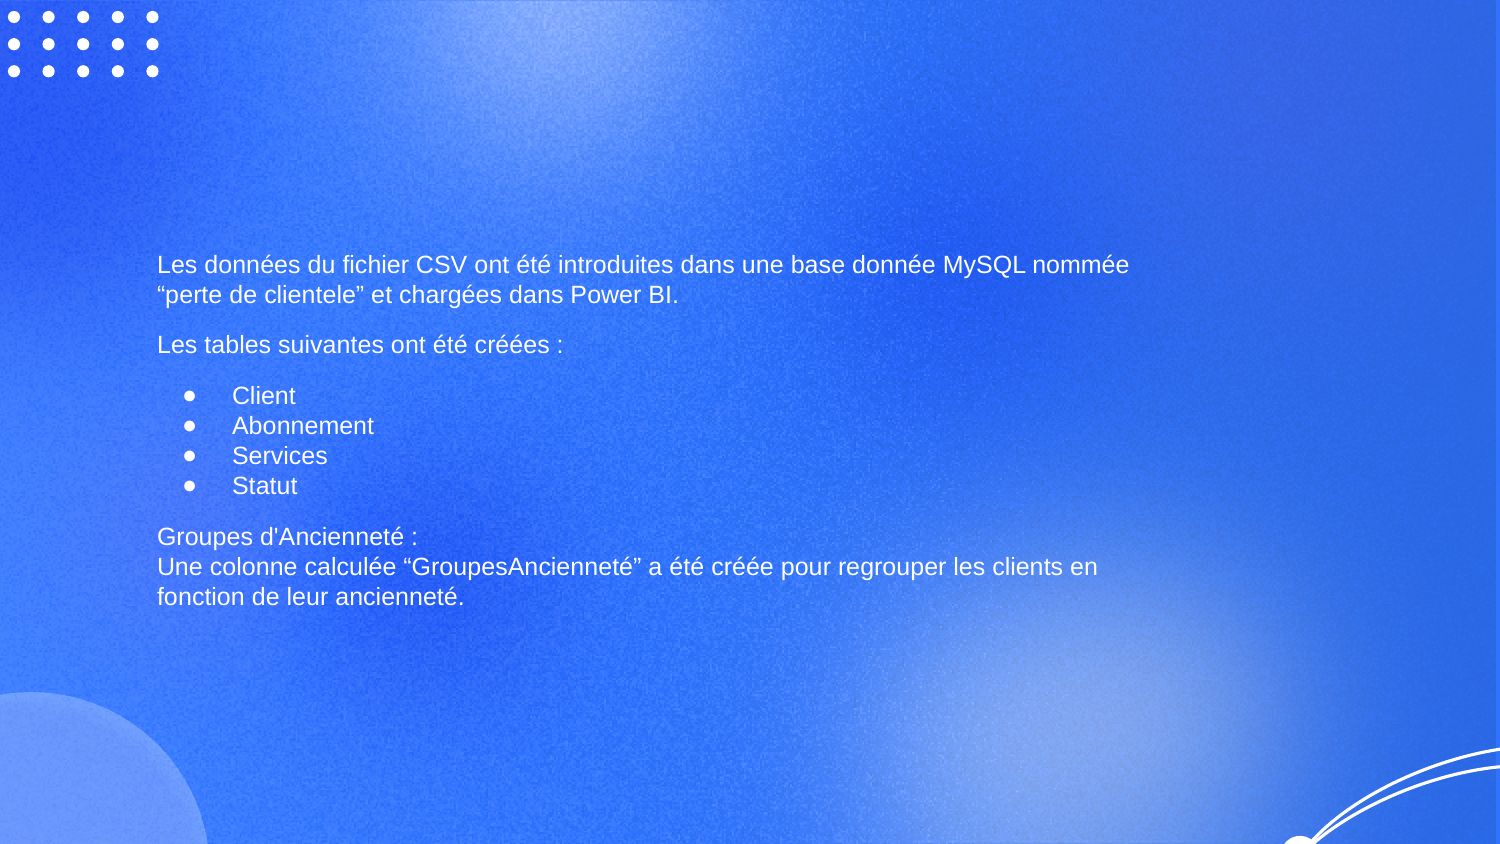

Les données du fichier CSV ont été introduites dans une base donnée MySQL nommée “perte de clientele” et chargées dans Power BI.
Les tables suivantes ont été créées :
Client
Abonnement
Services
Statut
Groupes d'Ancienneté :
Une colonne calculée “GroupesAncienneté” a été créée pour regrouper les clients en fonction de leur ancienneté.